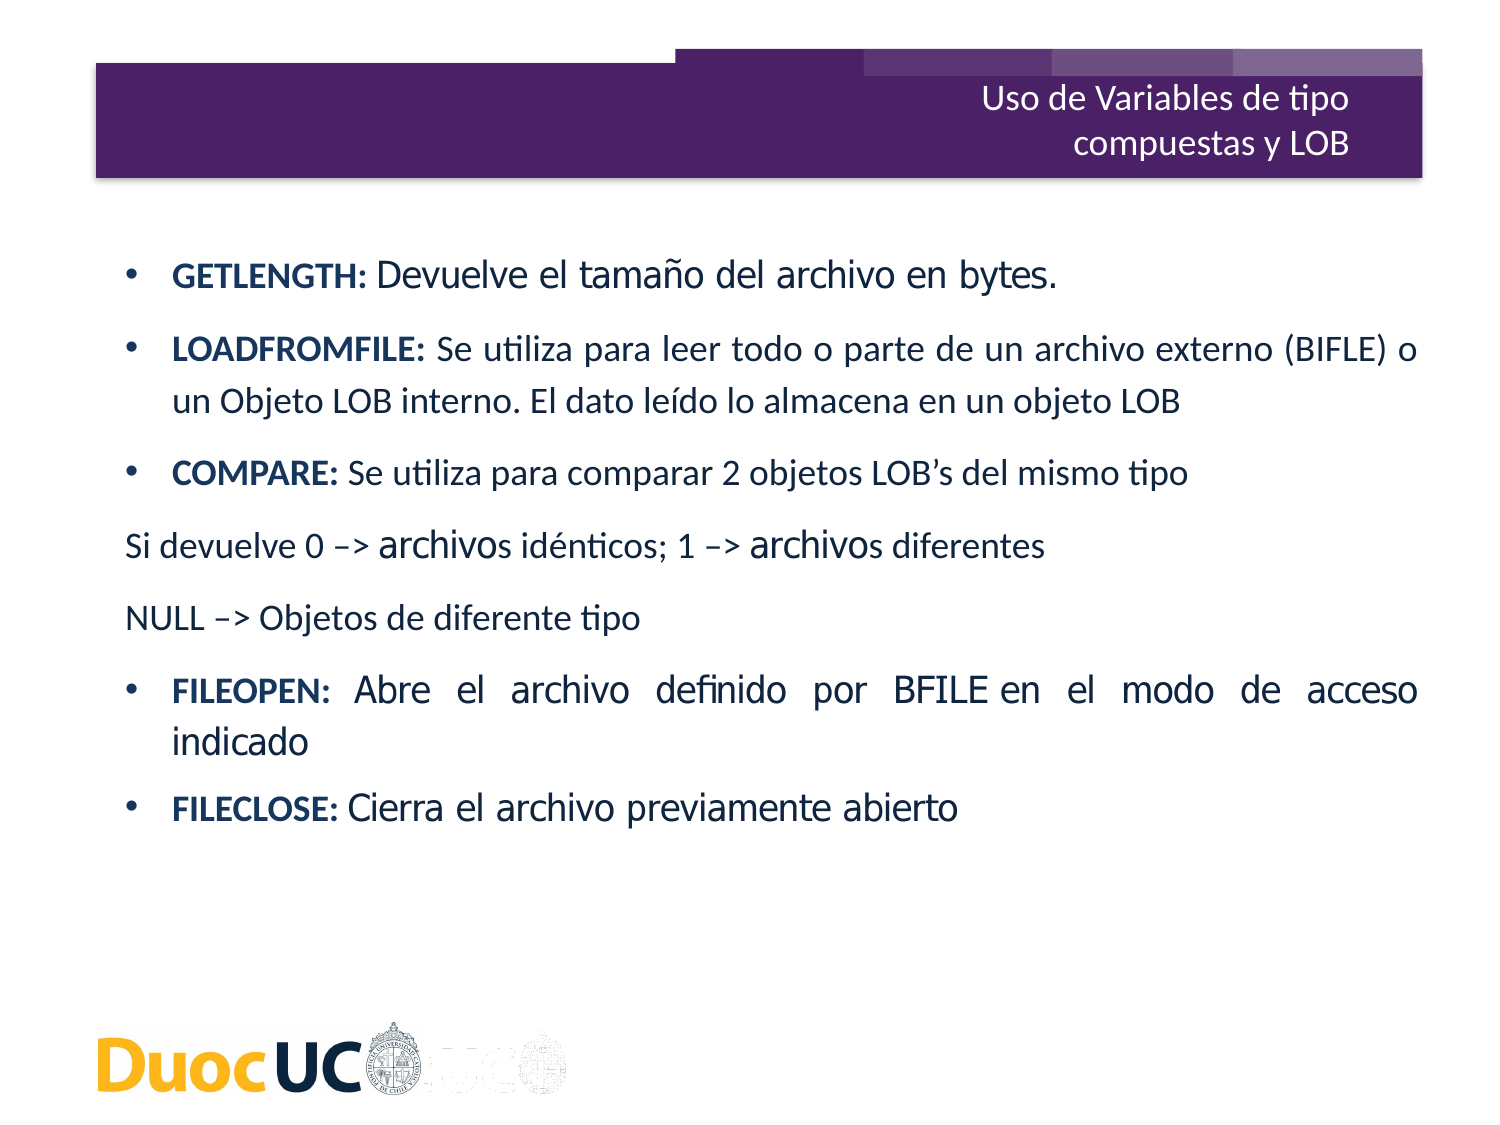

Uso de Variables de tipo compuestas y LOB
GETLENGTH: Devuelve el tamaño del archivo en bytes.
LOADFROMFILE: Se utiliza para leer todo o parte de un archivo externo (BIFLE) o un Objeto LOB interno. El dato leído lo almacena en un objeto LOB
COMPARE: Se utiliza para comparar 2 objetos LOB’s del mismo tipo
Si devuelve 0 –> archivos idénticos; 1 –> archivos diferentes
NULL –> Objetos de diferente tipo
FILEOPEN: Abre el archivo definido por BFILE en el modo de acceso indicado
FILECLOSE: Cierra el archivo previamente abierto